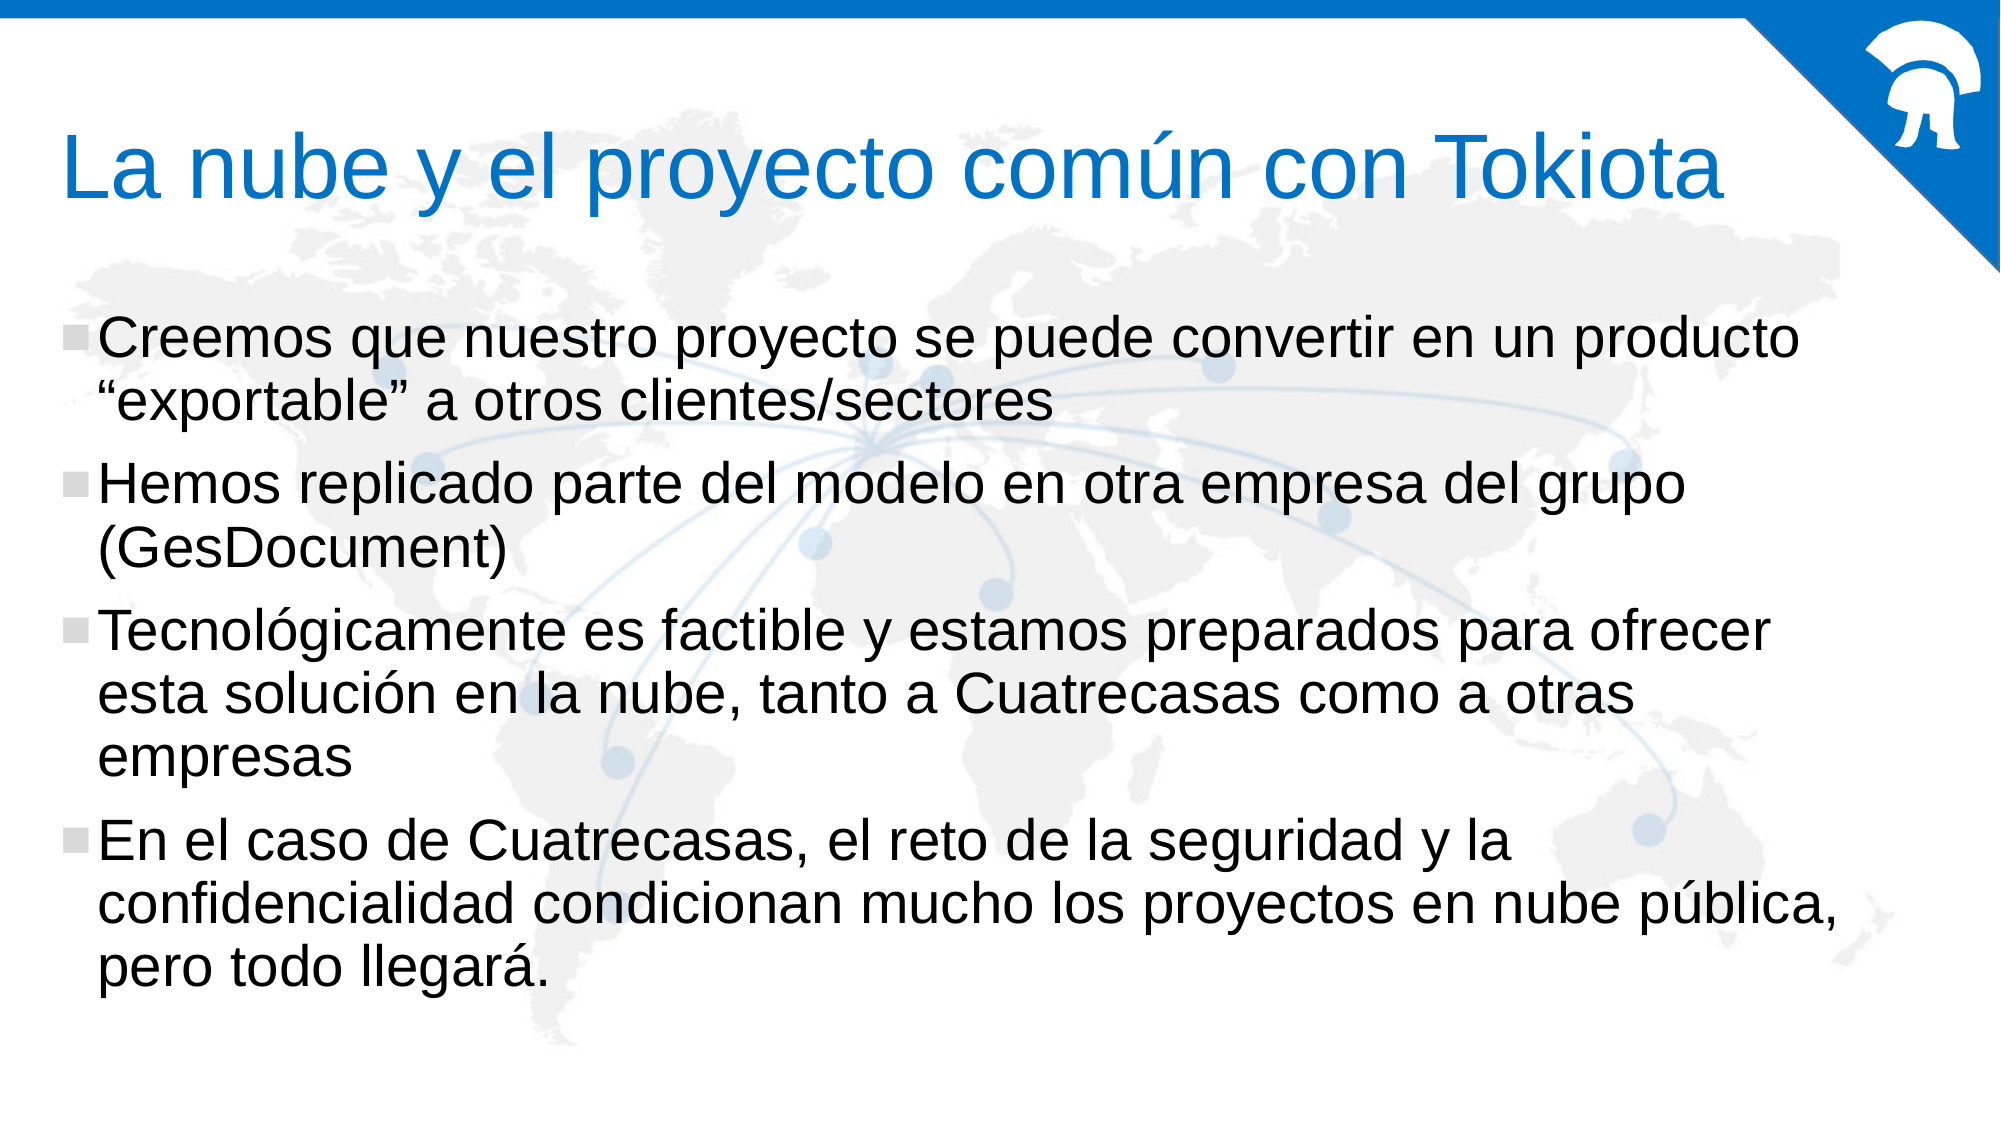

# La nube y el proyecto común con Tokiota
Creemos que nuestro proyecto se puede convertir en un producto “exportable” a otros clientes/sectores
Hemos replicado parte del modelo en otra empresa del grupo (GesDocument)
Tecnológicamente es factible y estamos preparados para ofrecer esta solución en la nube, tanto a Cuatrecasas como a otras empresas
En el caso de Cuatrecasas, el reto de la seguridad y la confidencialidad condicionan mucho los proyectos en nube pública, pero todo llegará.